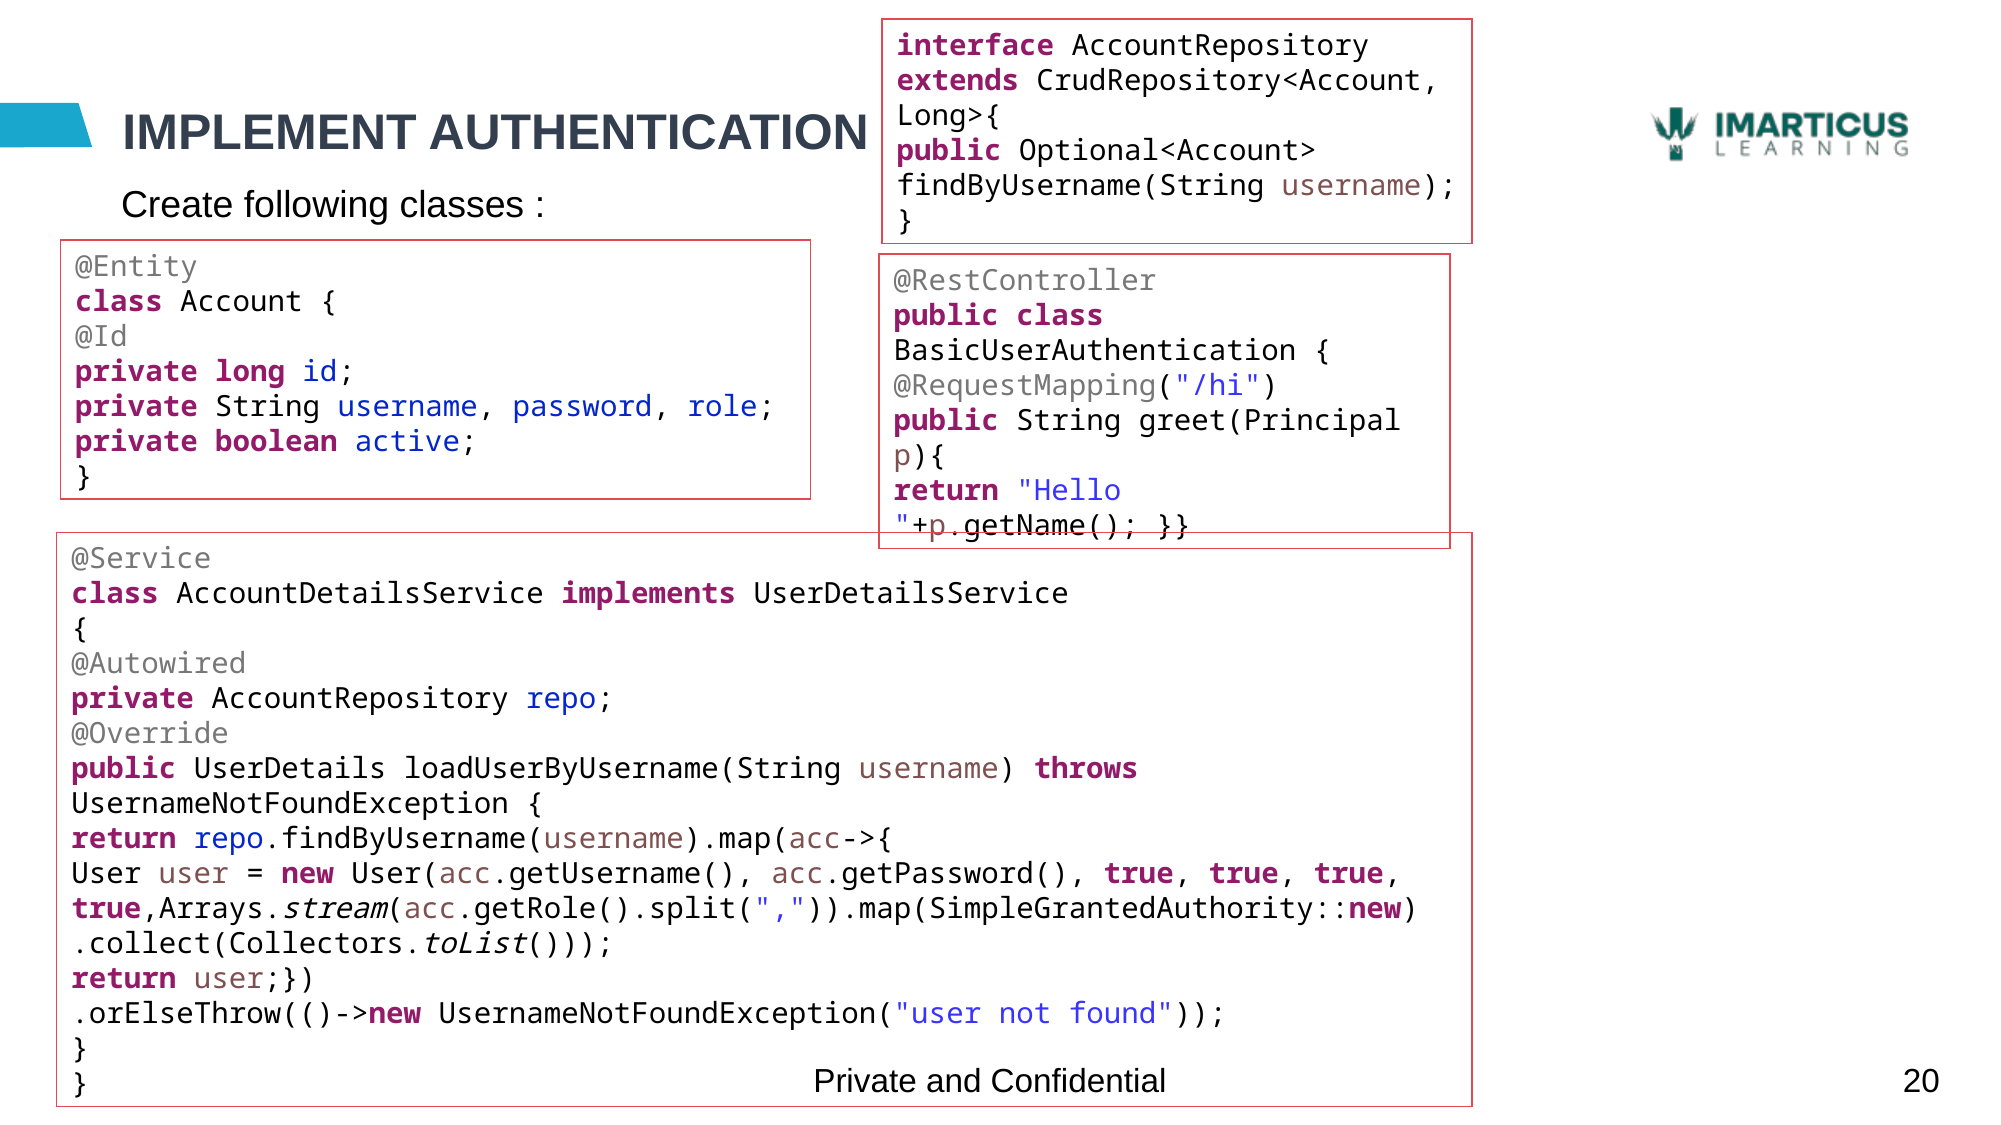

interface AccountRepository extends CrudRepository<Account, Long>{
public Optional<Account> findByUsername(String username);
}
# IMPLEMENT AUTHENTICATION
Create following classes :

@Entity
class Account {
@Id
private long id;
private String username, password, role;
private boolean active;
}
@RestController
public class BasicUserAuthentication {
@RequestMapping("/hi")
public String greet(Principal p){
return "Hello "+p.getName(); }}

@Service
class AccountDetailsService implements UserDetailsService
{
@Autowired
private AccountRepository repo;
@Override
public UserDetails loadUserByUsername(String username) throws UsernameNotFoundException {
return repo.findByUsername(username).map(acc->{
User user = new User(acc.getUsername(), acc.getPassword(), true, true, true, true,Arrays.stream(acc.getRole().split(",")).map(SimpleGrantedAuthority::new)
.collect(Collectors.toList()));
return user;})
.orElseThrow(()->new UsernameNotFoundException("user not found"));
}
}